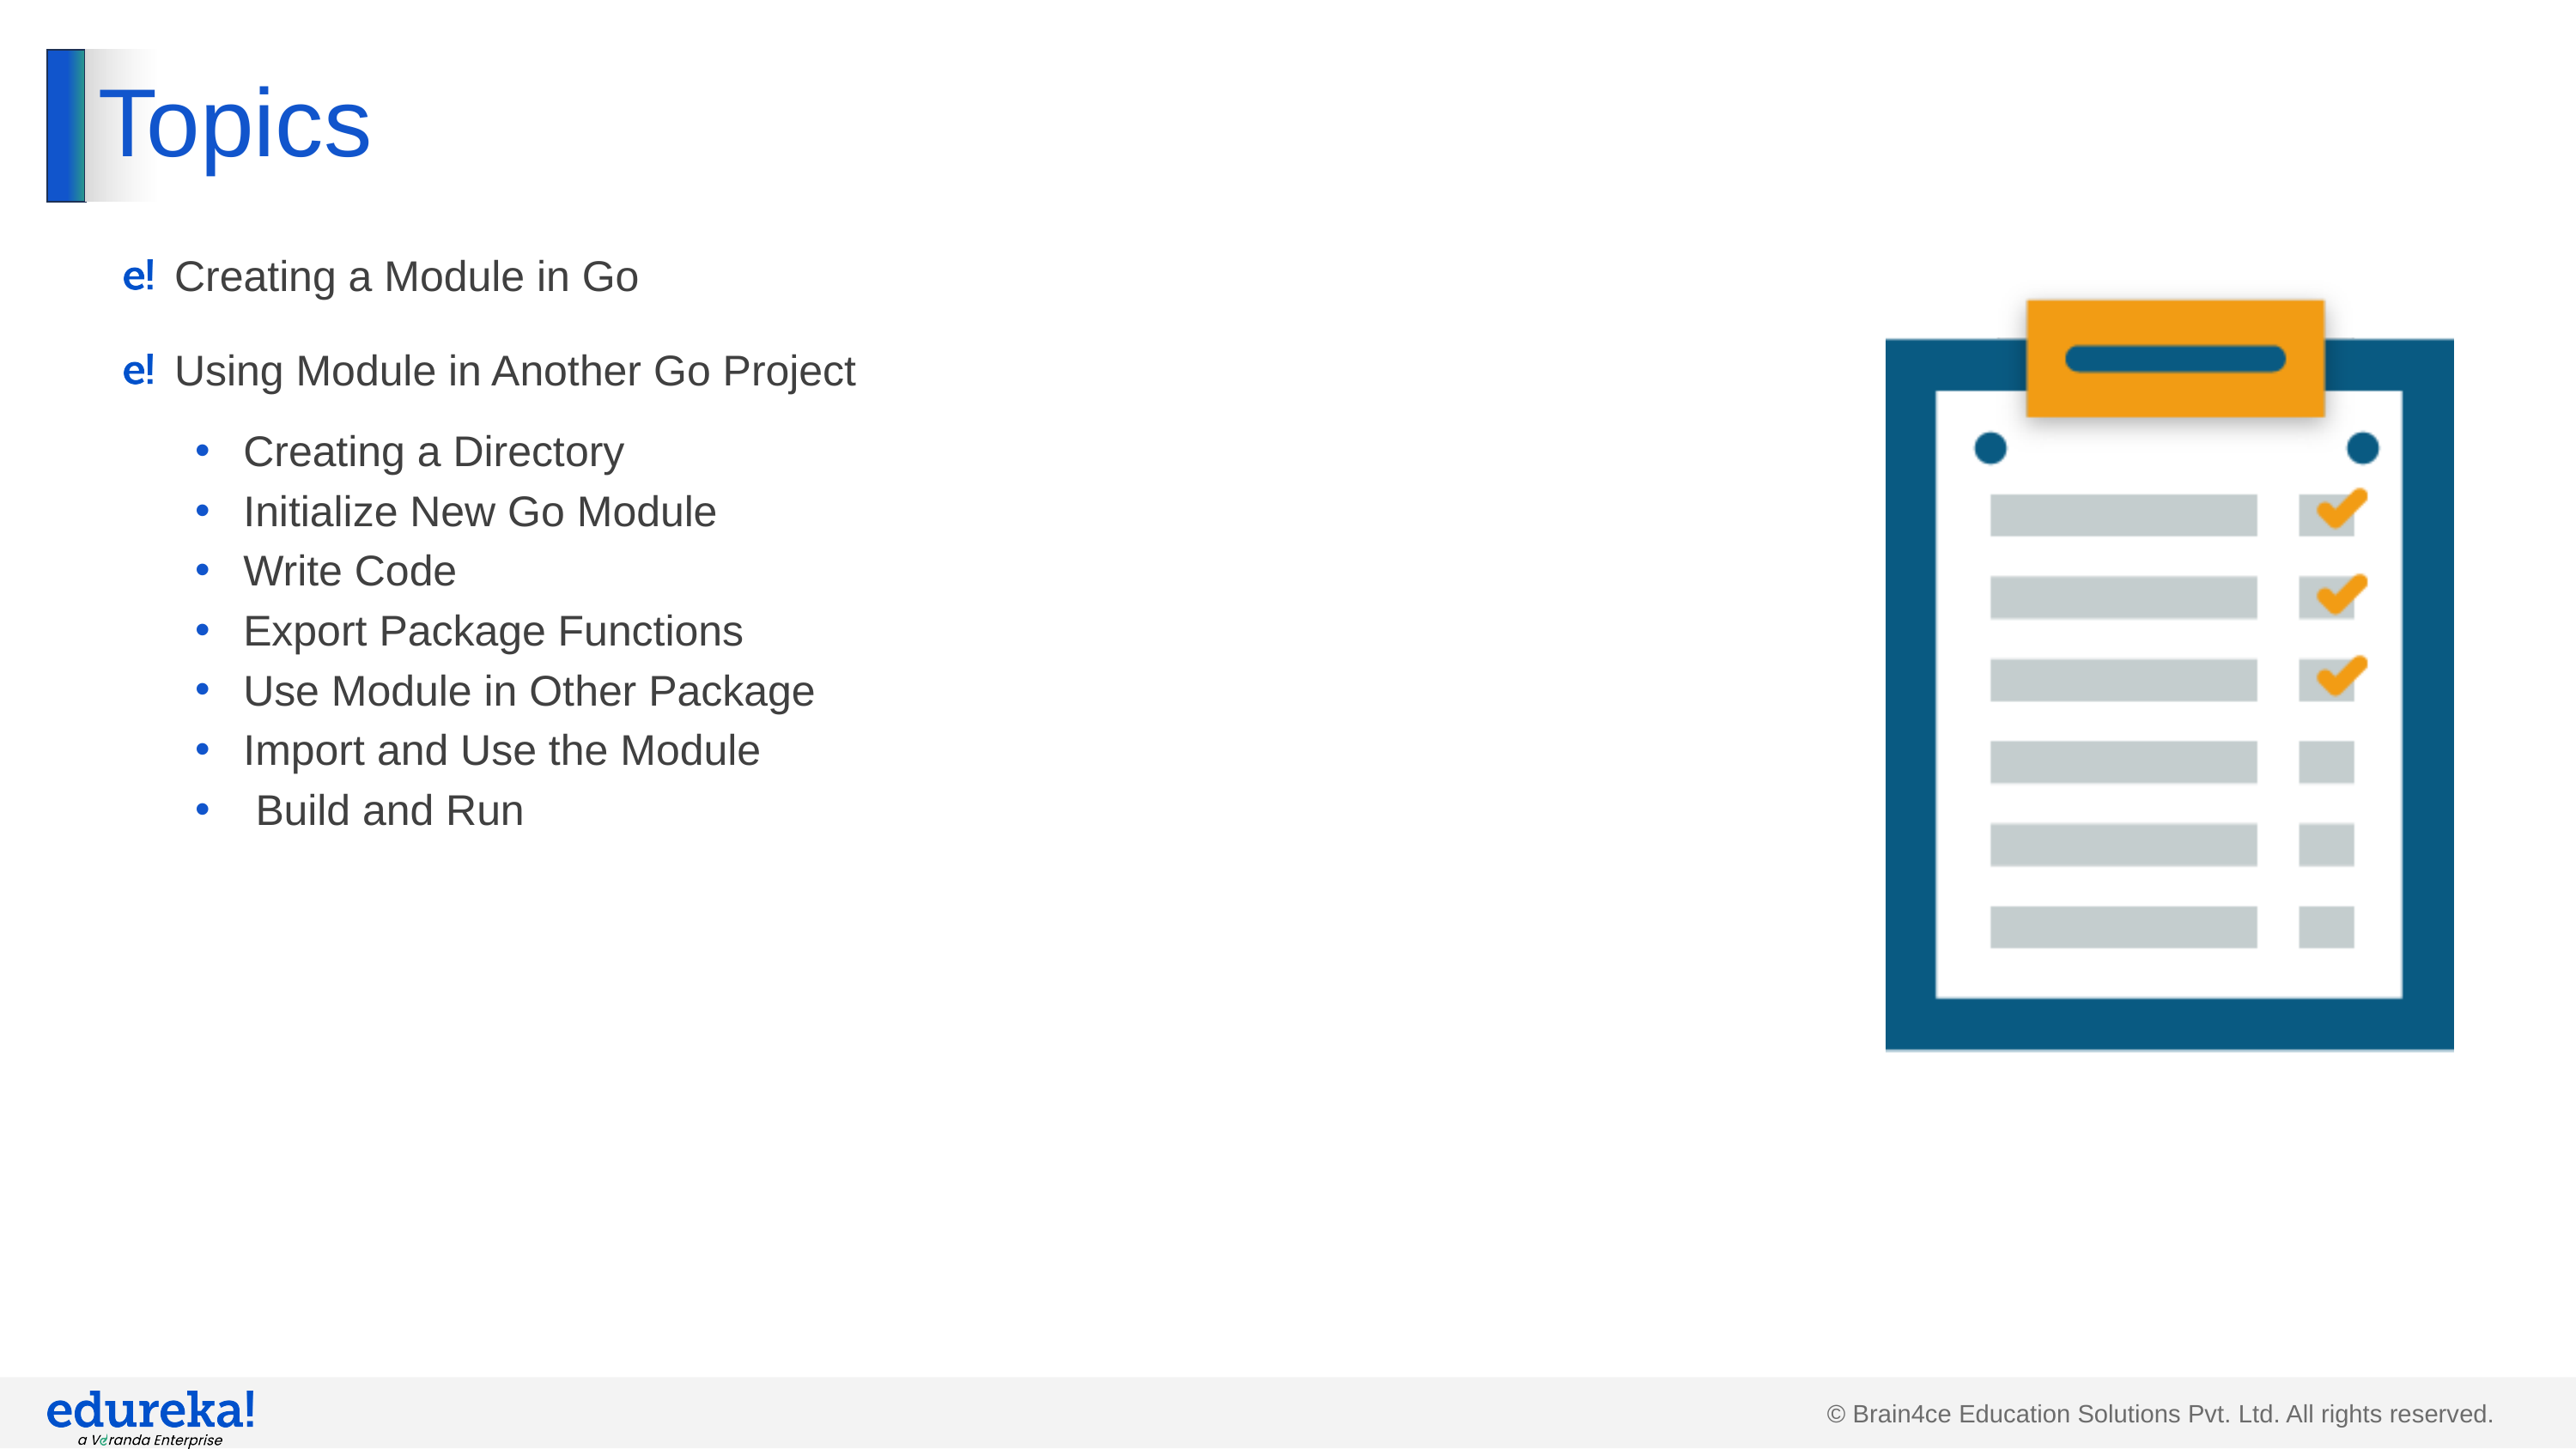

# Topics
Creating a Module in Go
Using Module in Another Go Project
Creating a Directory
Initialize New Go Module
Write Code
Export Package Functions
Use Module in Other Package
Import and Use the Module
 Build and Run